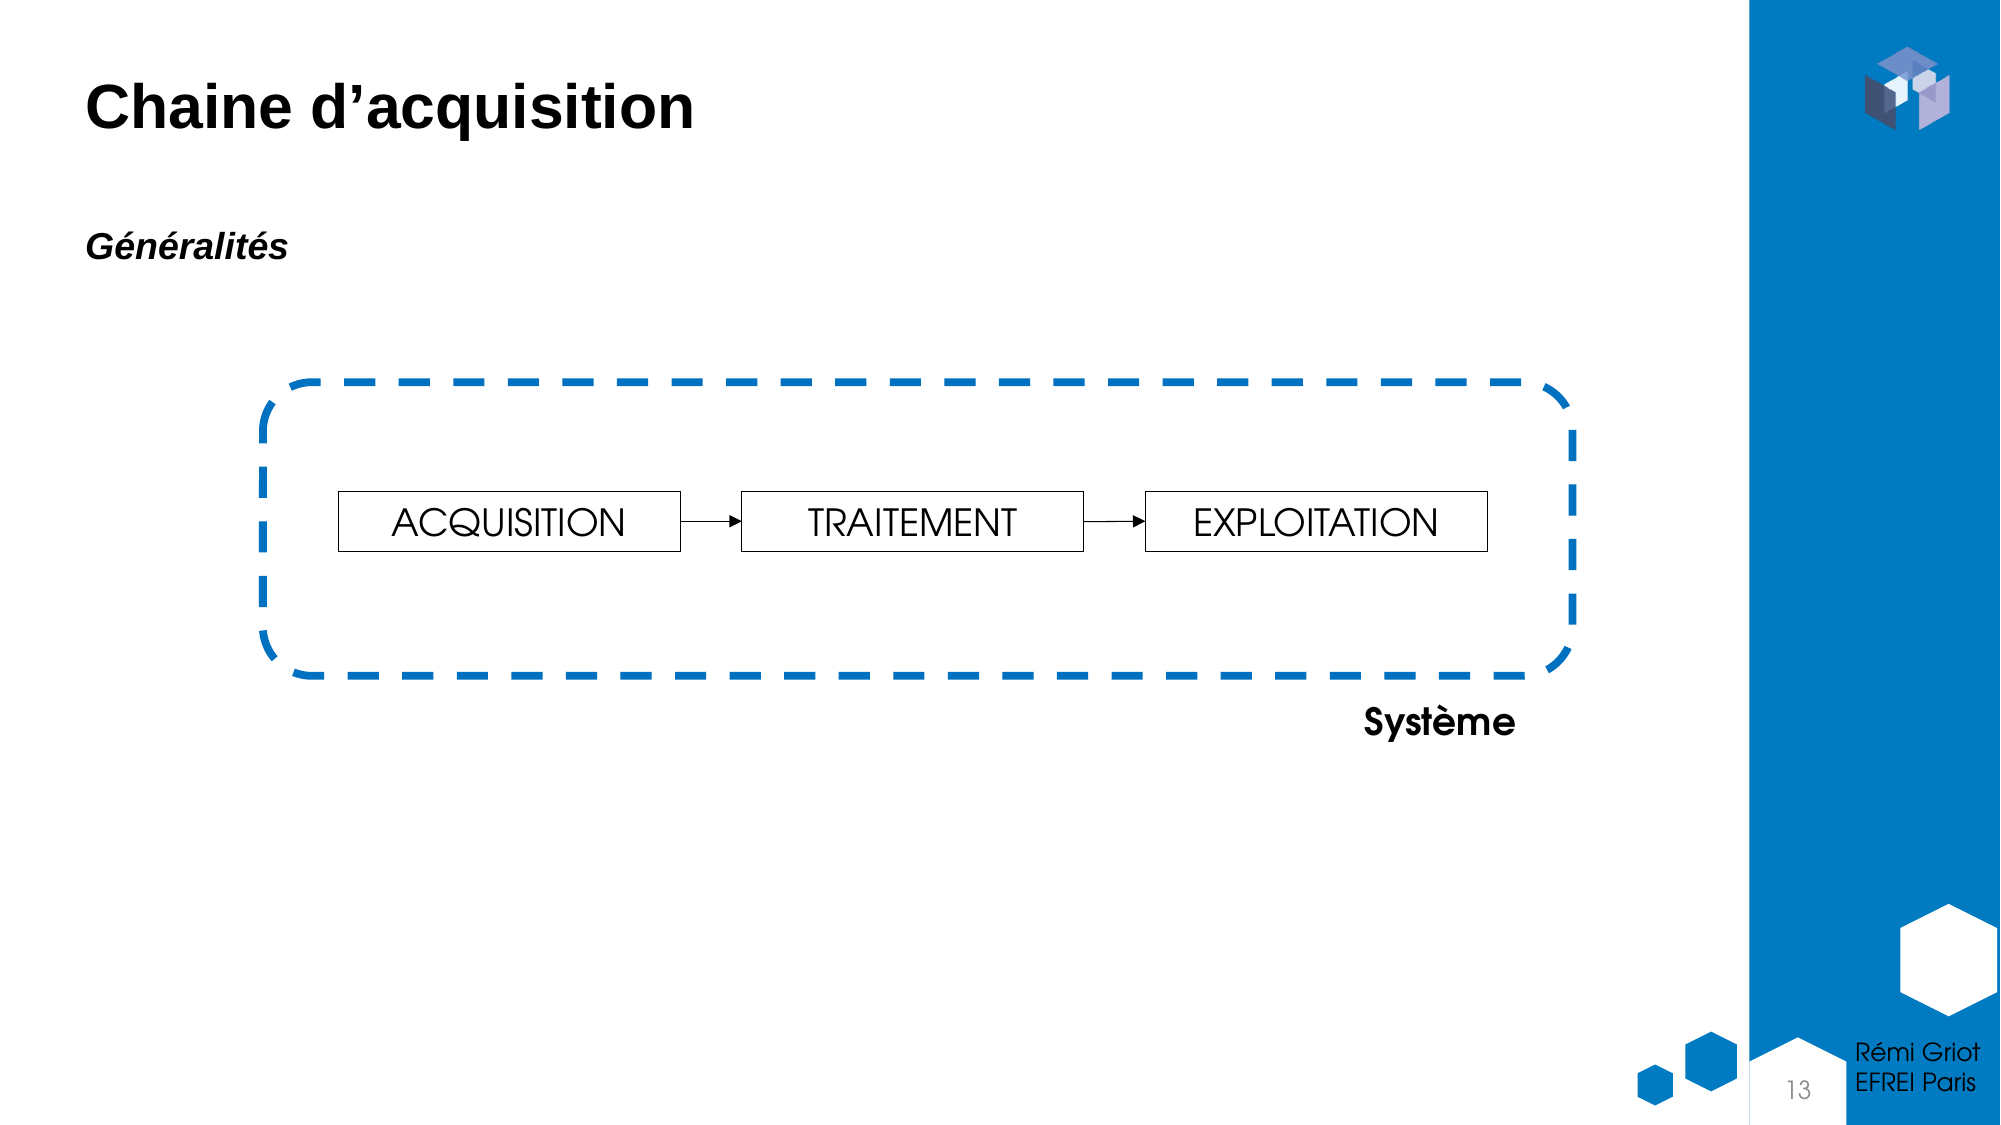

# Chaine d’acquisition
Généralités

ACQUISITION
TRAITEMENT
EXPLOITATION
Système
13